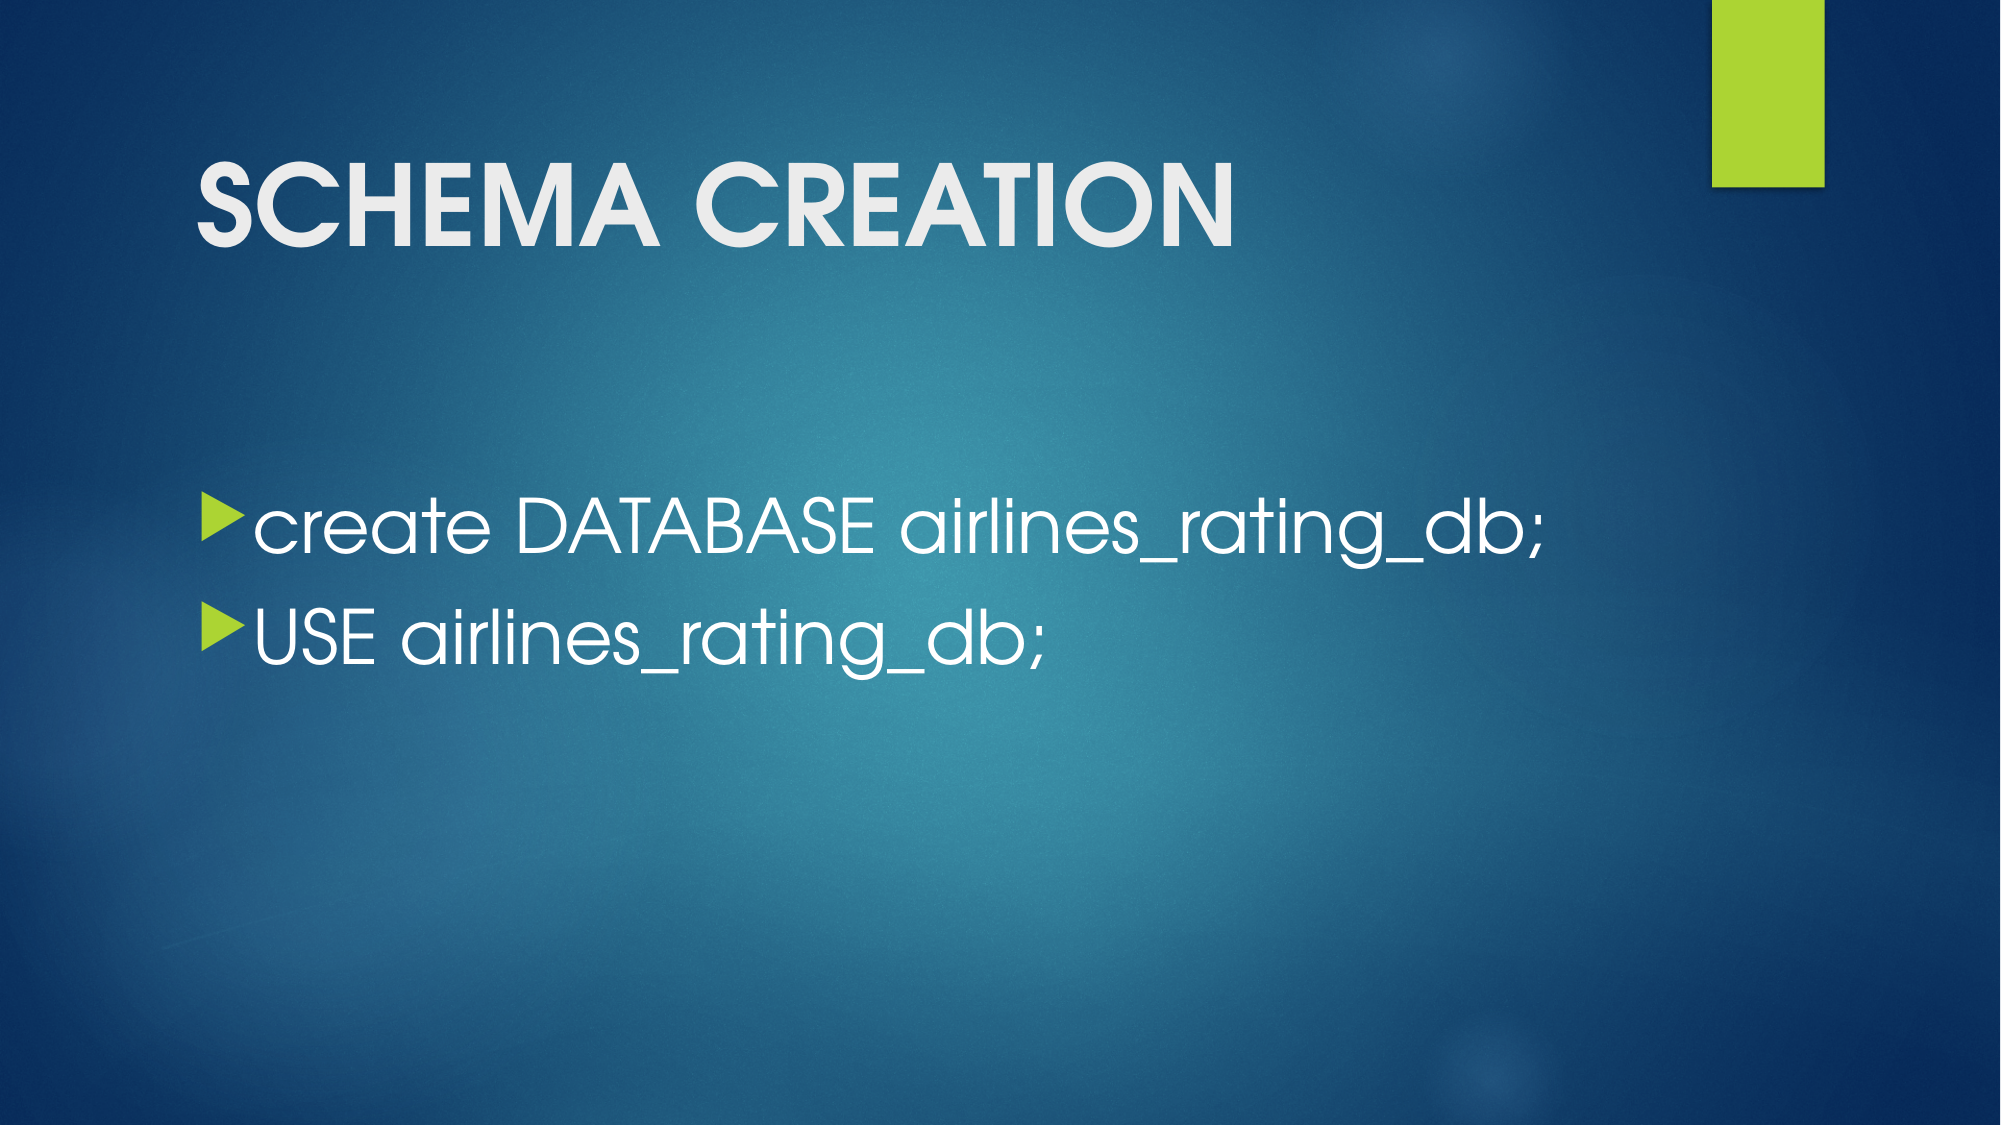

# SCHEMA CREATION
create DATABASE airlines_rating_db;
USE airlines_rating_db;